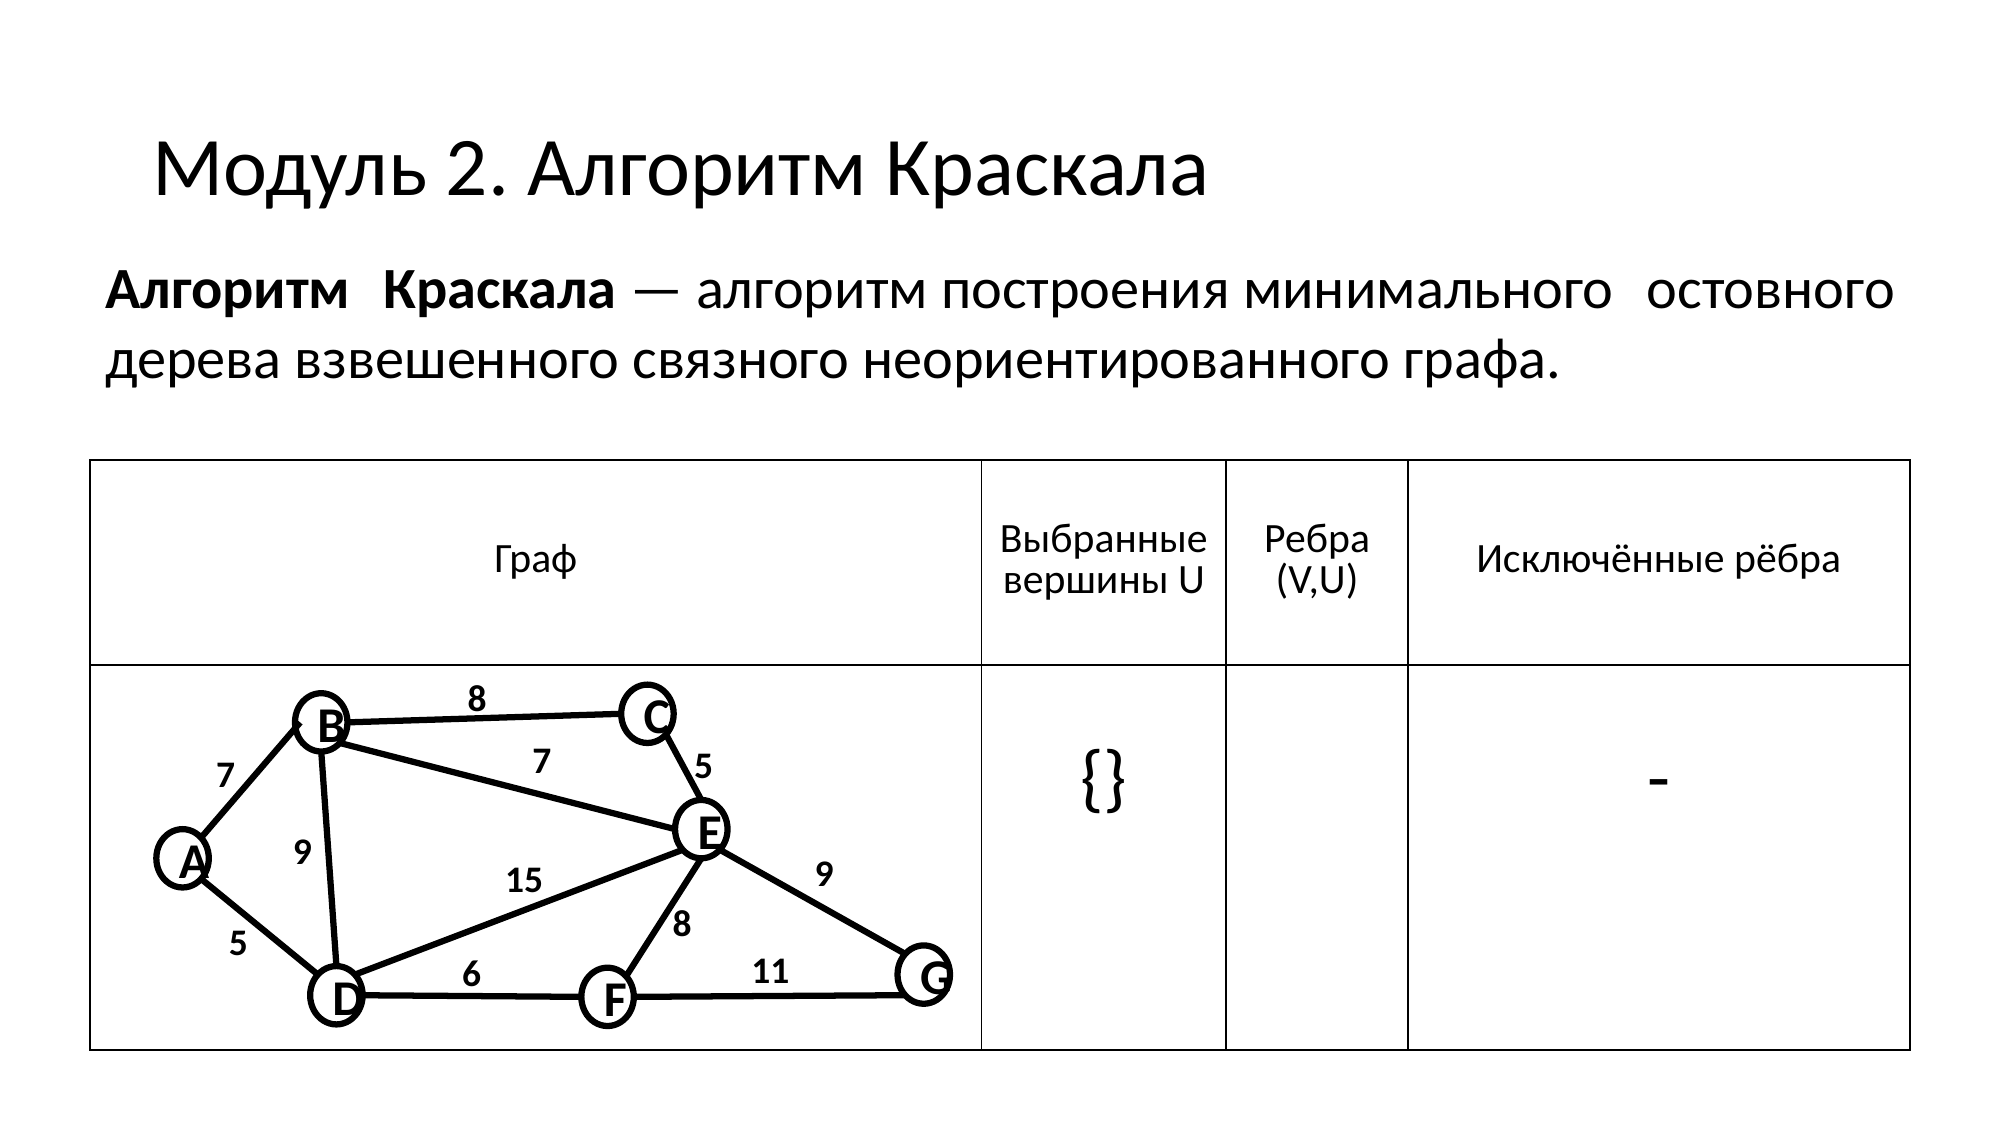

# Модуль 2. Алгоритм Краскала
Алгоритм Краскала — алгоритм построения минимального остовного дерева взвешенного связного неориентированного графа.
| Граф | Выбранные вершины U | Ребра (V,U) | Исключённые рёбра |
| --- | --- | --- | --- |
|  | {} |  | - |
8
C
B
7
5
7
E
9
A
9
15
8
5
11
6
G
D
F